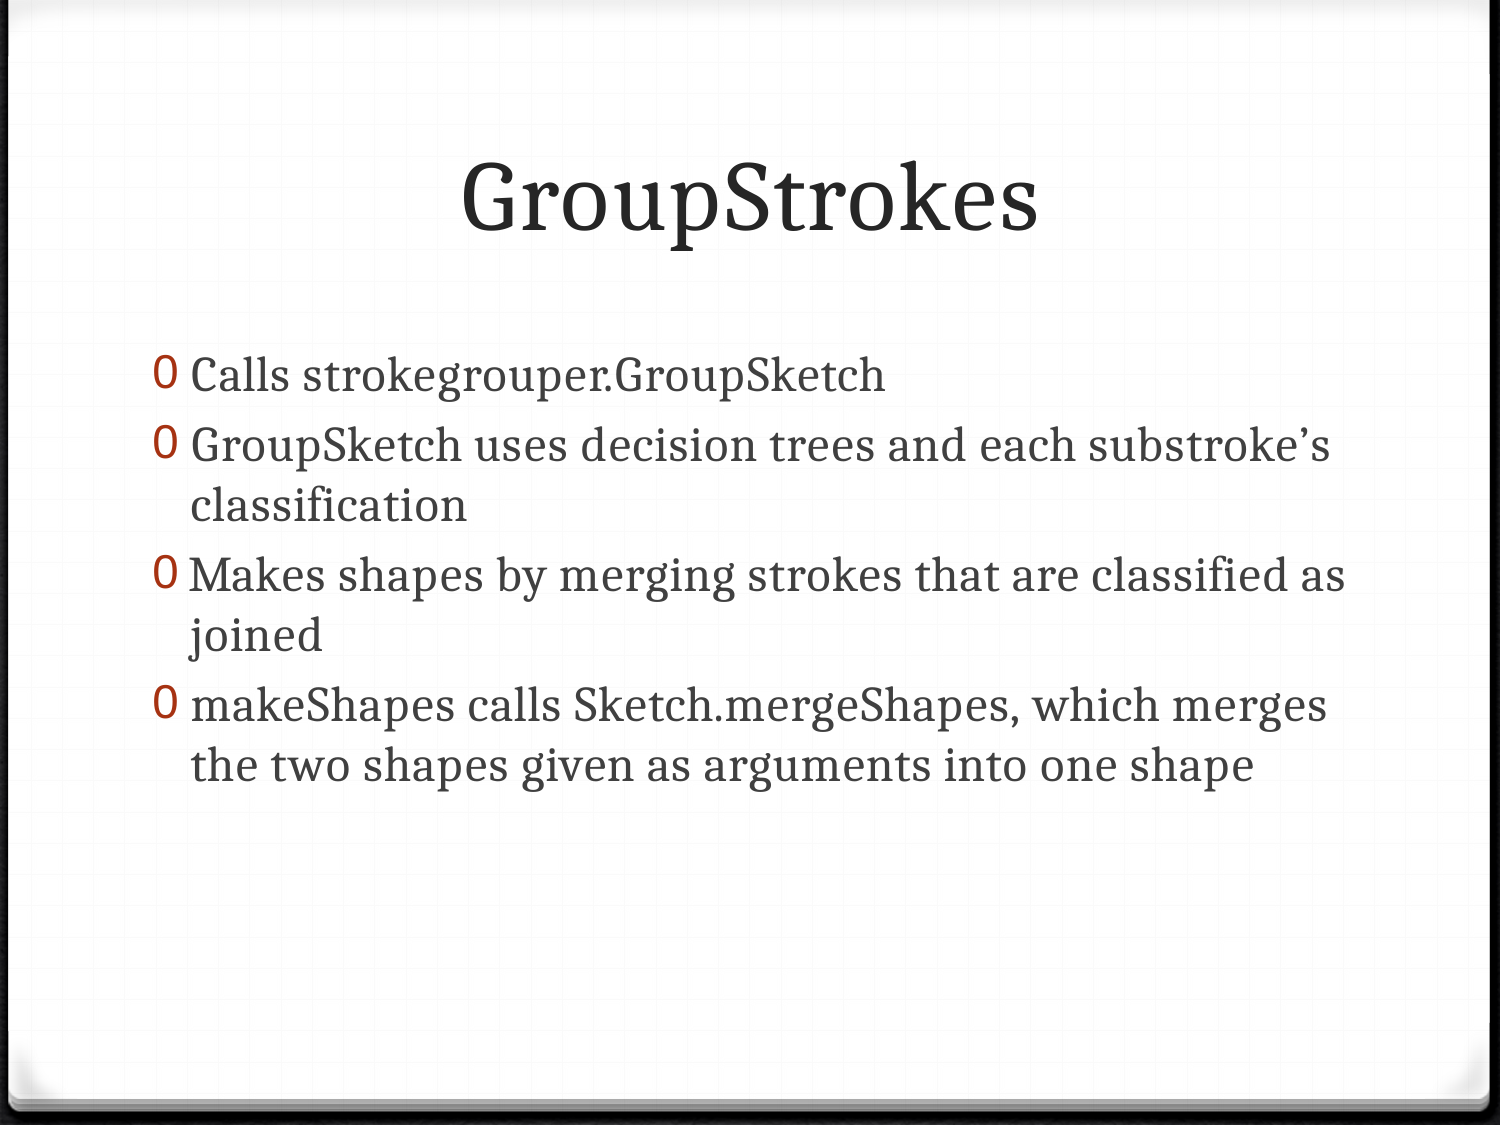

# GroupStrokes
Calls strokegrouper.GroupSketch
GroupSketch uses decision trees and each substroke’s classification
Makes shapes by merging strokes that are classified as joined
makeShapes calls Sketch.mergeShapes, which merges the two shapes given as arguments into one shape